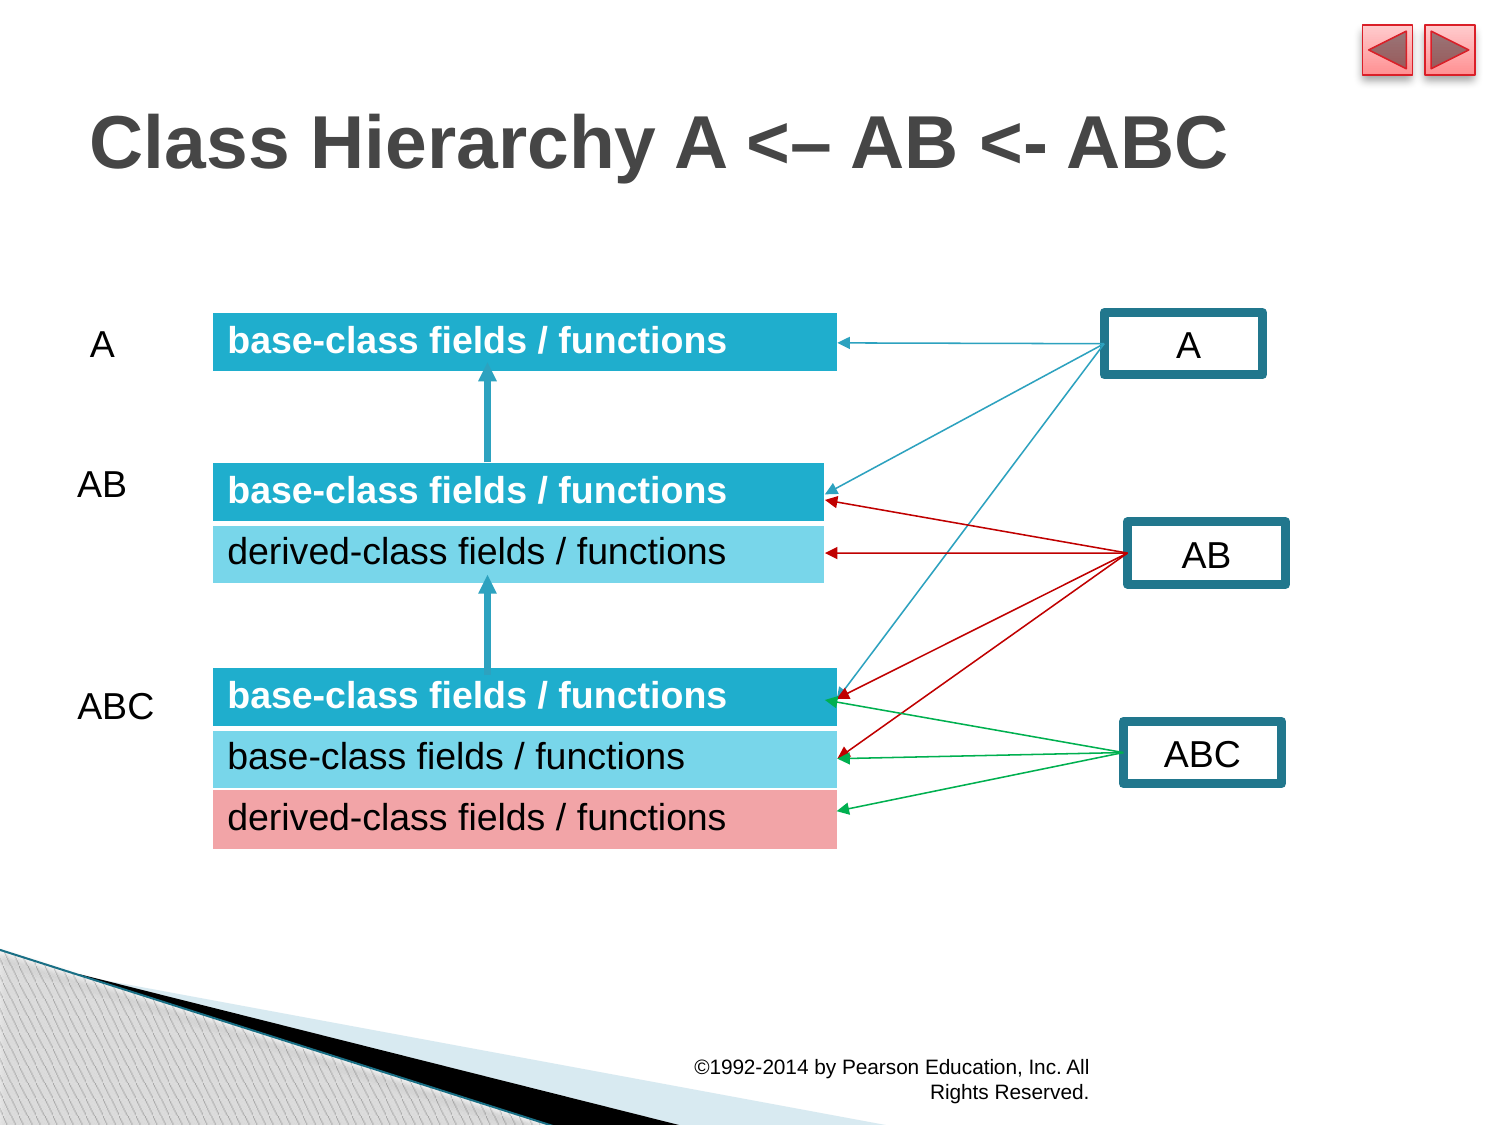

# Class Hierarchy A <– AB <- ABC
A
| base-class fields / functions |
| --- |
 A
AB
| base-class fields / functions |
| --- |
| derived-class fields / functions |
AB
| base-class fields / functions |
| --- |
| base-class fields / functions |
| derived-class fields / functions |
ABC
ABC
©1992-2014 by Pearson Education, Inc. All Rights Reserved.